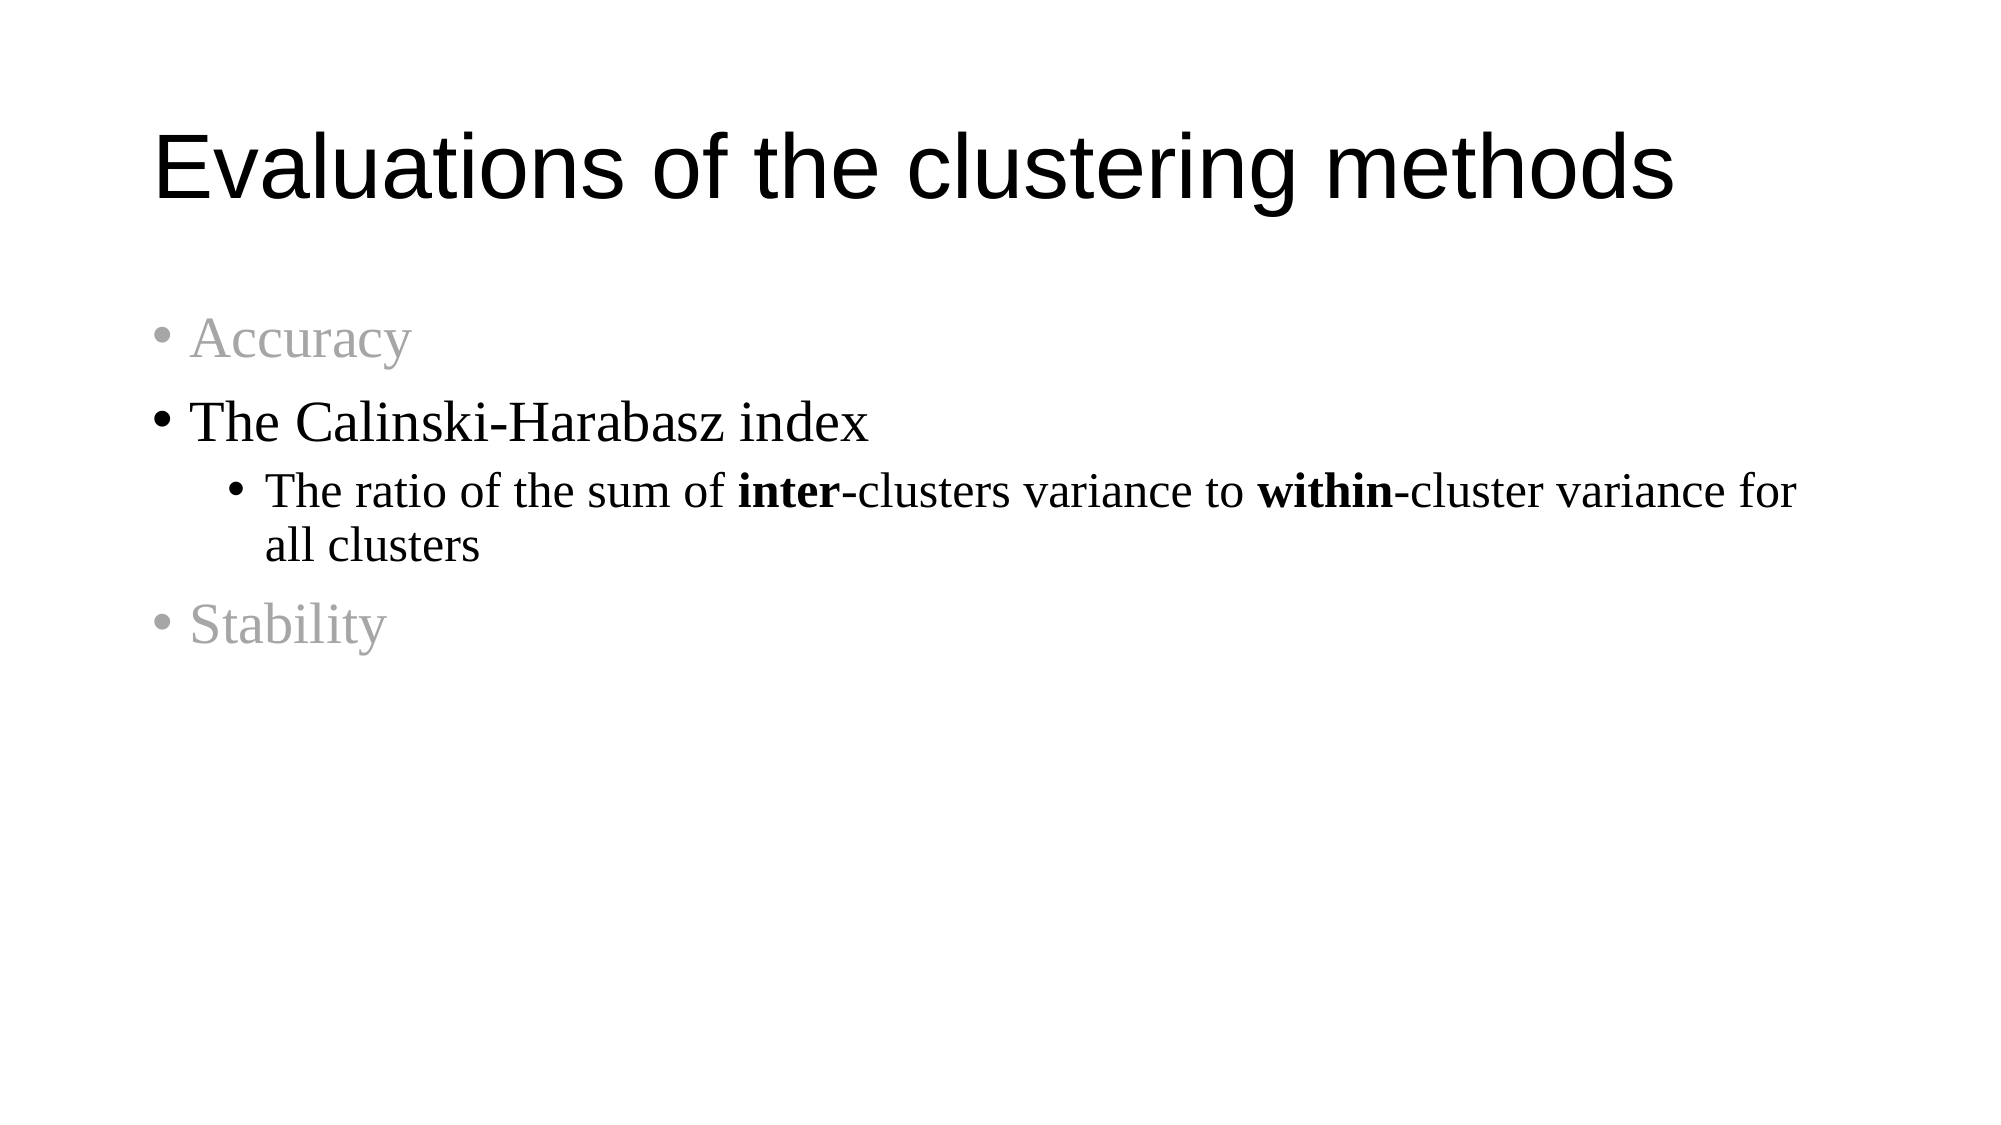

# Evaluations of the clustering methods
Accuracy
The Calinski-Harabasz index
The ratio of the sum of inter-clusters variance to within-cluster variance for all clusters
Stability